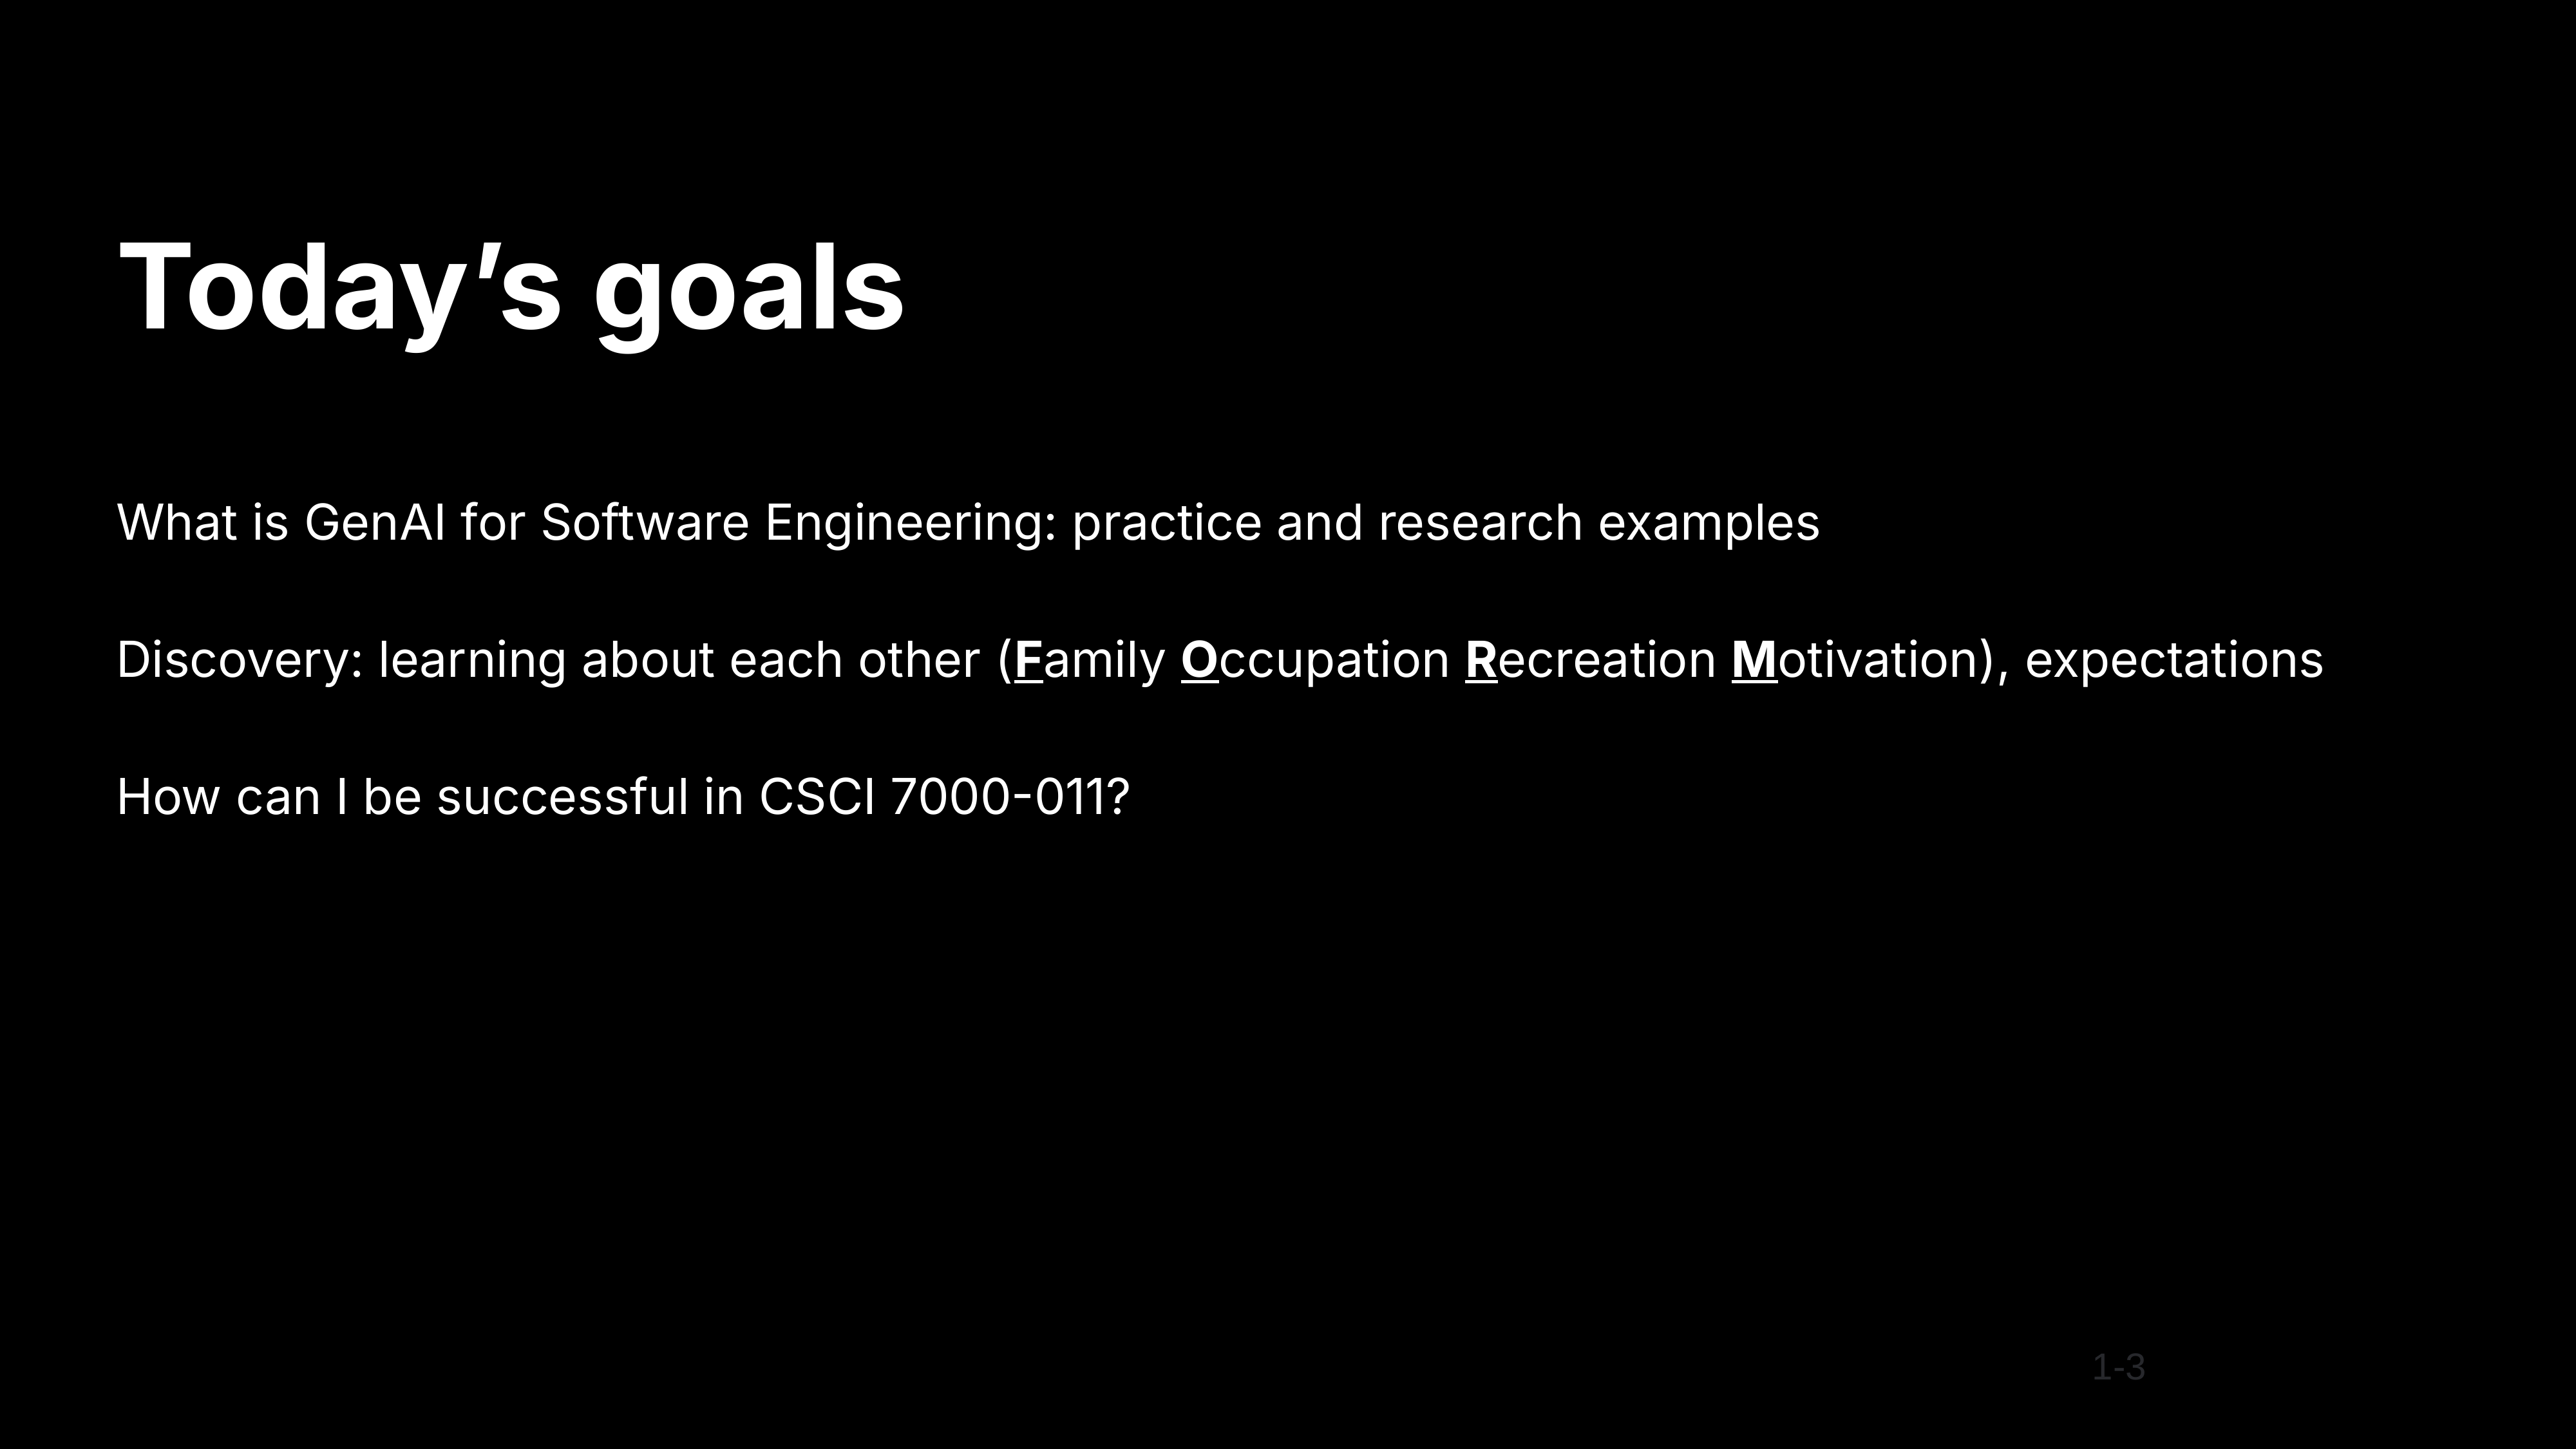

# Today’s goals
What is GenAI for Software Engineering: practice and research examples

Discovery: learning about each other (Family Occupation Recreation Motivation), expectations

How can I be successful in CSCI 7000-011?

1-3